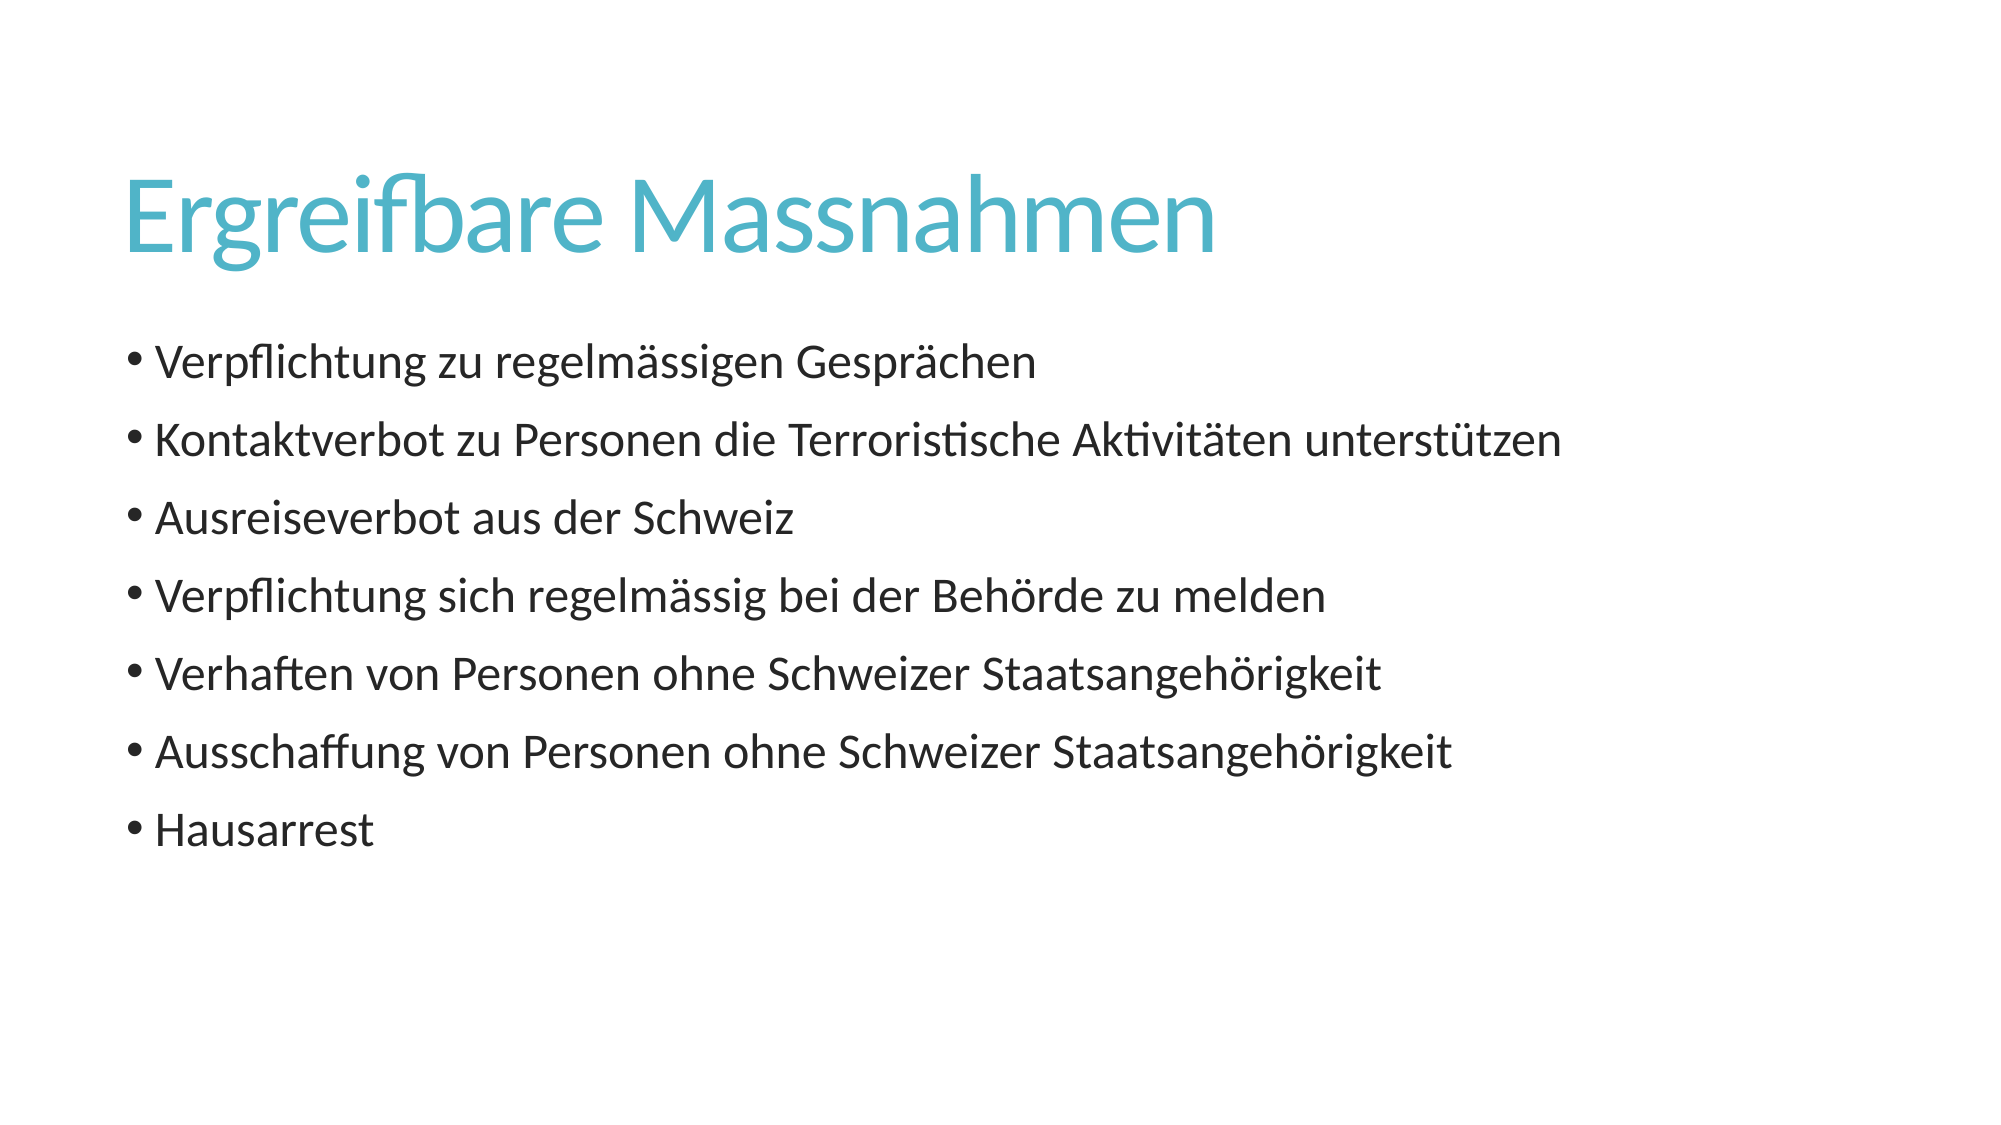

# Ergreifbare Massnahmen
 Verpflichtung zu regelmässigen Gesprächen
 Kontaktverbot zu Personen die Terroristische Aktivitäten unterstützen
 Ausreiseverbot aus der Schweiz
 Verpflichtung sich regelmässig bei der Behörde zu melden
 Verhaften von Personen ohne Schweizer Staatsangehörigkeit
 Ausschaffung von Personen ohne Schweizer Staatsangehörigkeit
 Hausarrest